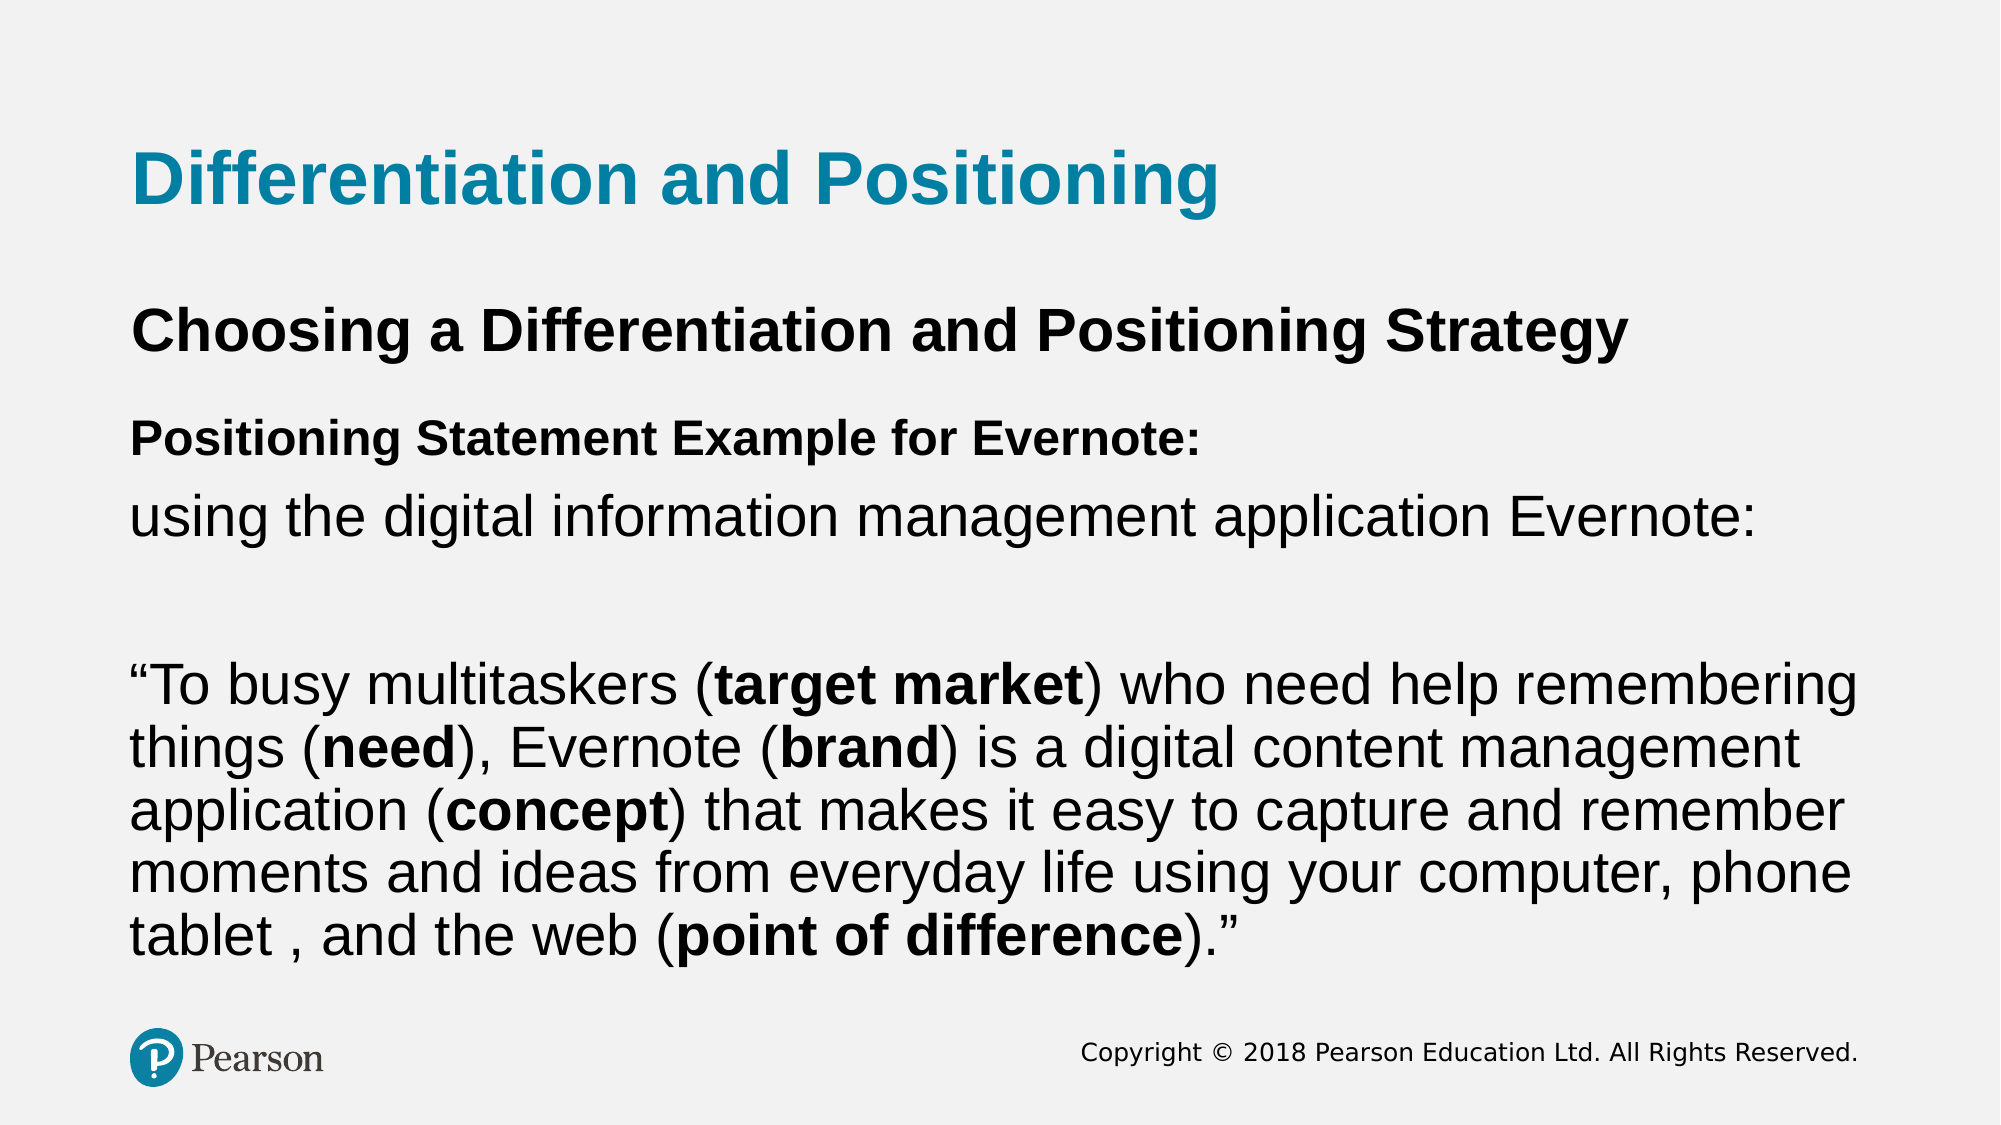

# Differentiation and Positioning
Choosing a Differentiation and Positioning Strategy

Positioning Statement Example for Evernote:
using the digital information management application Evernote:

“To busy multitaskers (target market) who need help remembering things (need), Evernote (brand) is a digital content management application (concept) that makes it easy to capture and remember moments and ideas from everyday life using your computer, phone tablet , and the web (point of difference).”